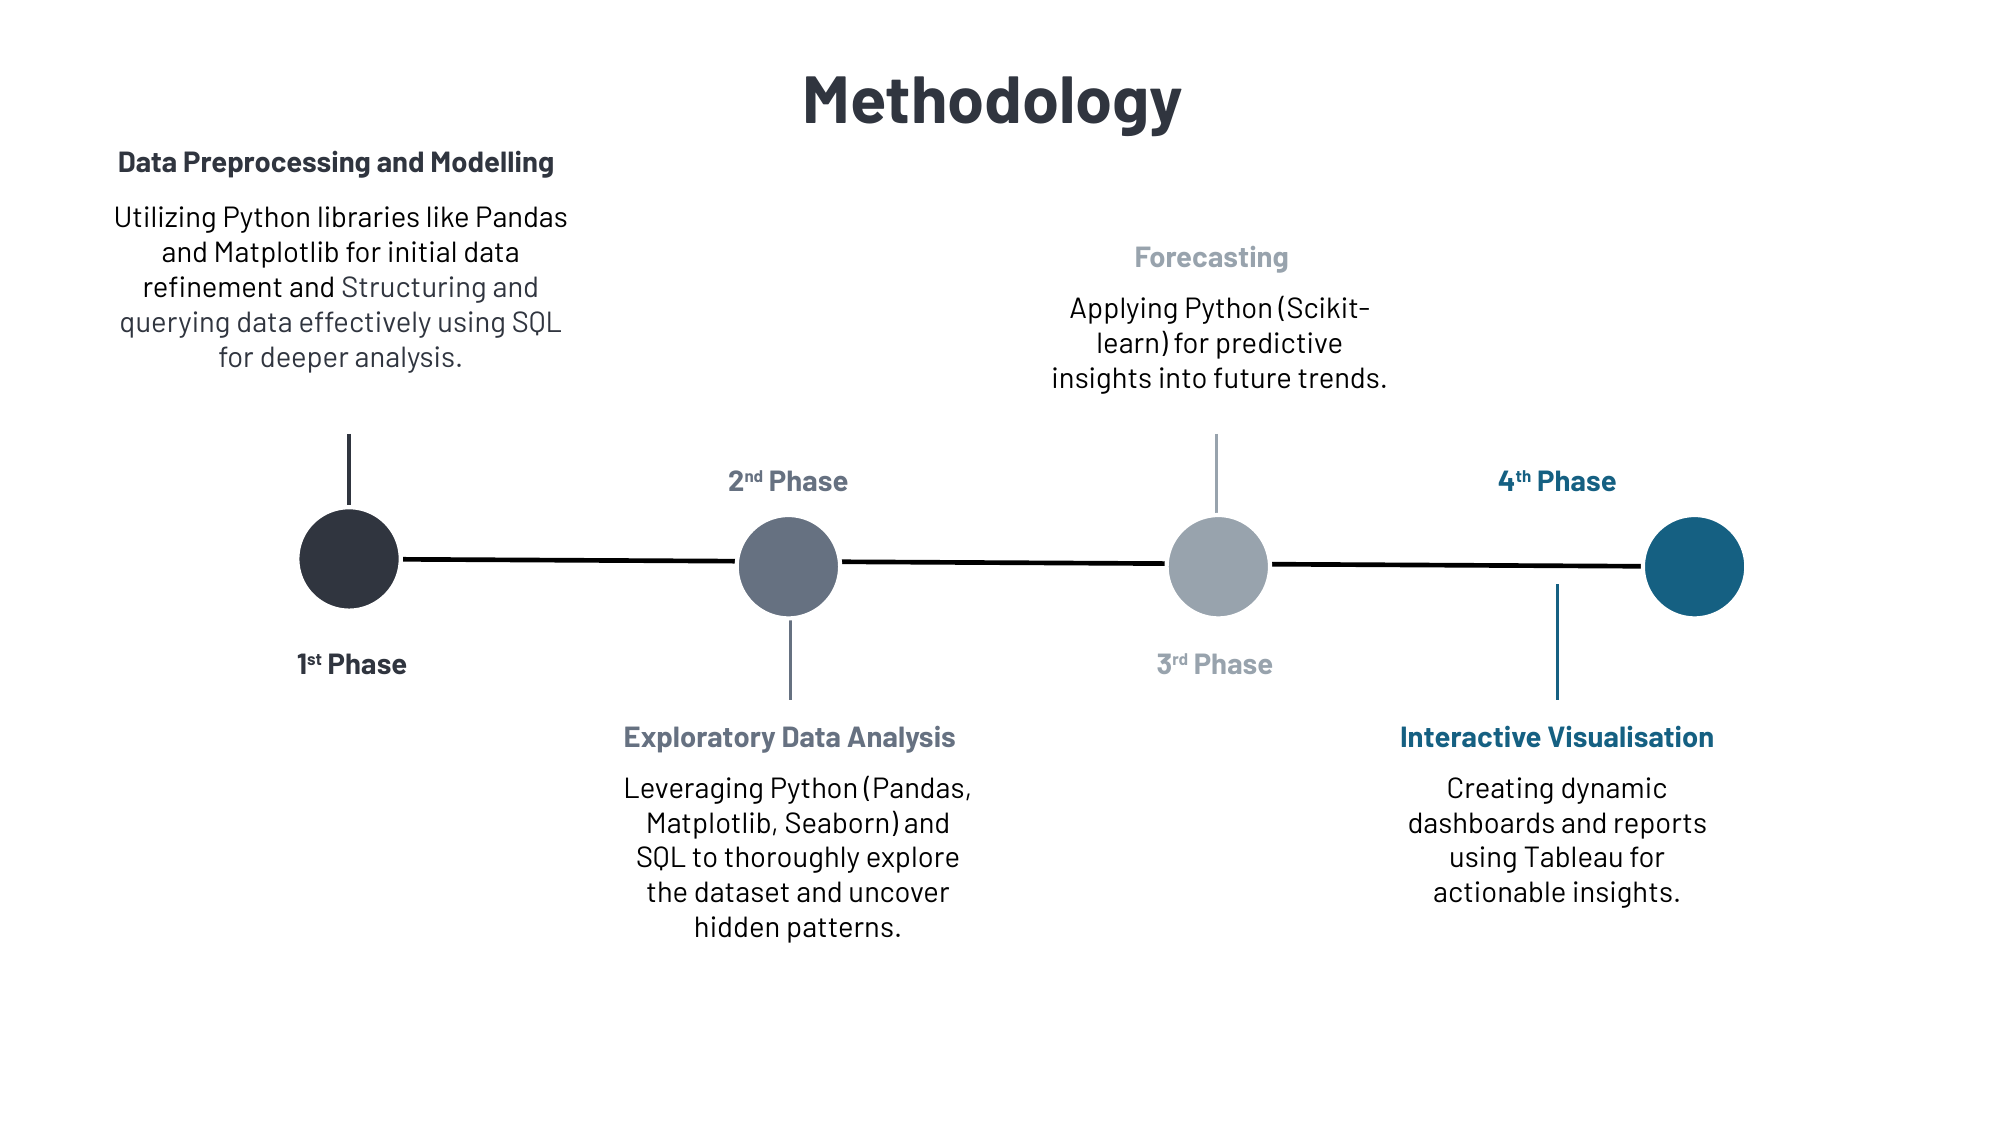

Methodology
Data Preprocessing and Modelling
Utilizing Python libraries like Pandas and Matplotlib for initial data refinement and Structuring and querying data effectively using SQL for deeper analysis.

Forecasting
Applying Python (Scikit-learn) for predictive insights into future trends.
2nd Phase
4th Phase

1st Phase
3rd Phase
Exploratory Data Analysis
Interactive Visualisation
Leveraging Python (Pandas, Matplotlib, Seaborn) and SQL to thoroughly explore the dataset and uncover hidden patterns.
Creating dynamic dashboards and reports using Tableau for actionable insights.